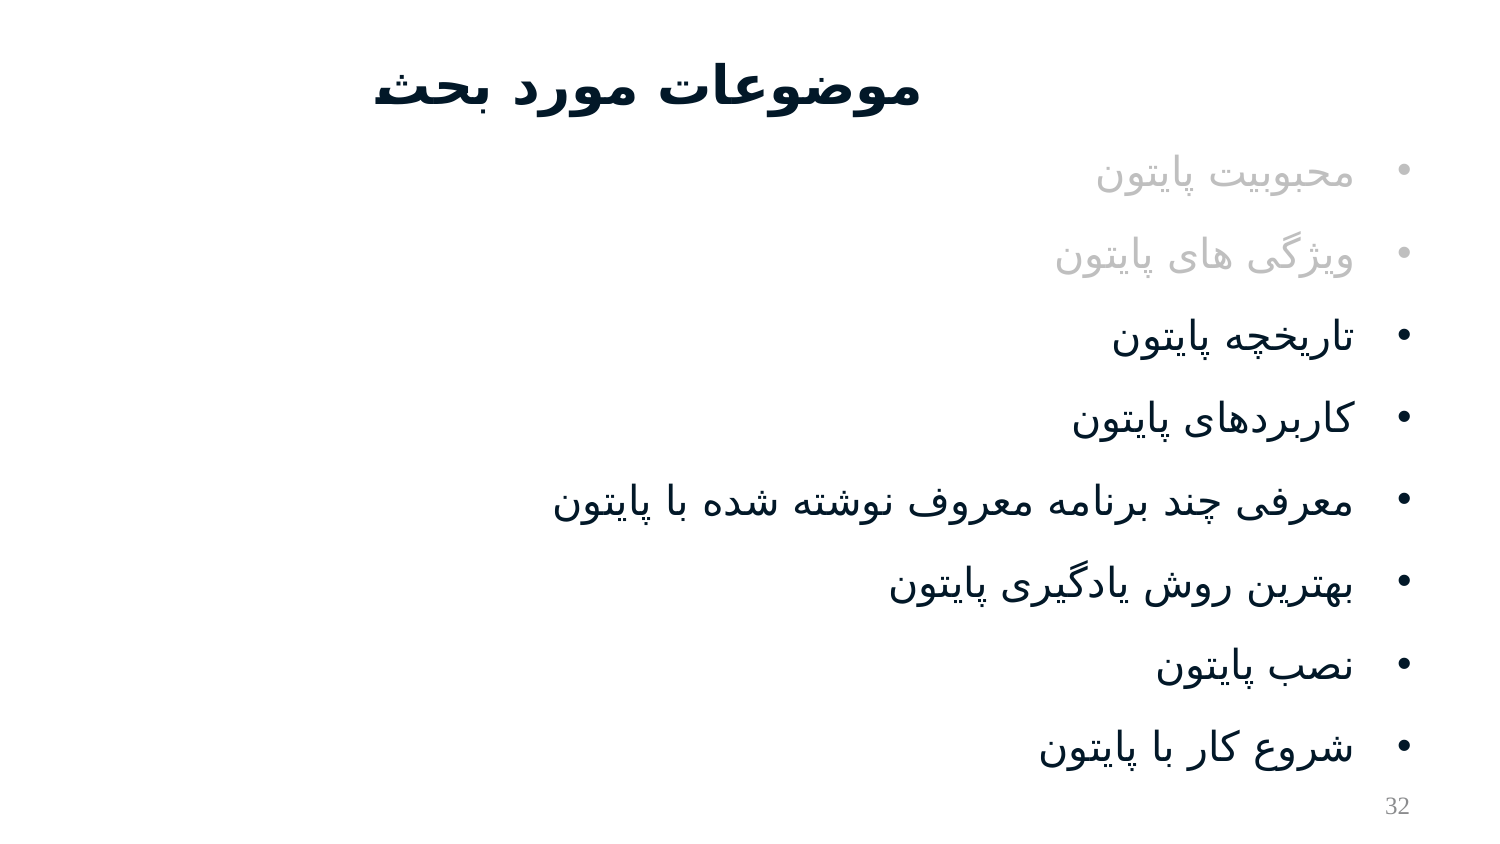

# موضوعات مورد بحث
محبوبیت پایتون
ویژگی های پایتون
تاریخچه پایتون
کاربردهای پایتون
معرفی چند برنامه معروف نوشته شده با پایتون
بهترین روش یادگیری پایتون
نصب پایتون
شروع کار با پایتون
32